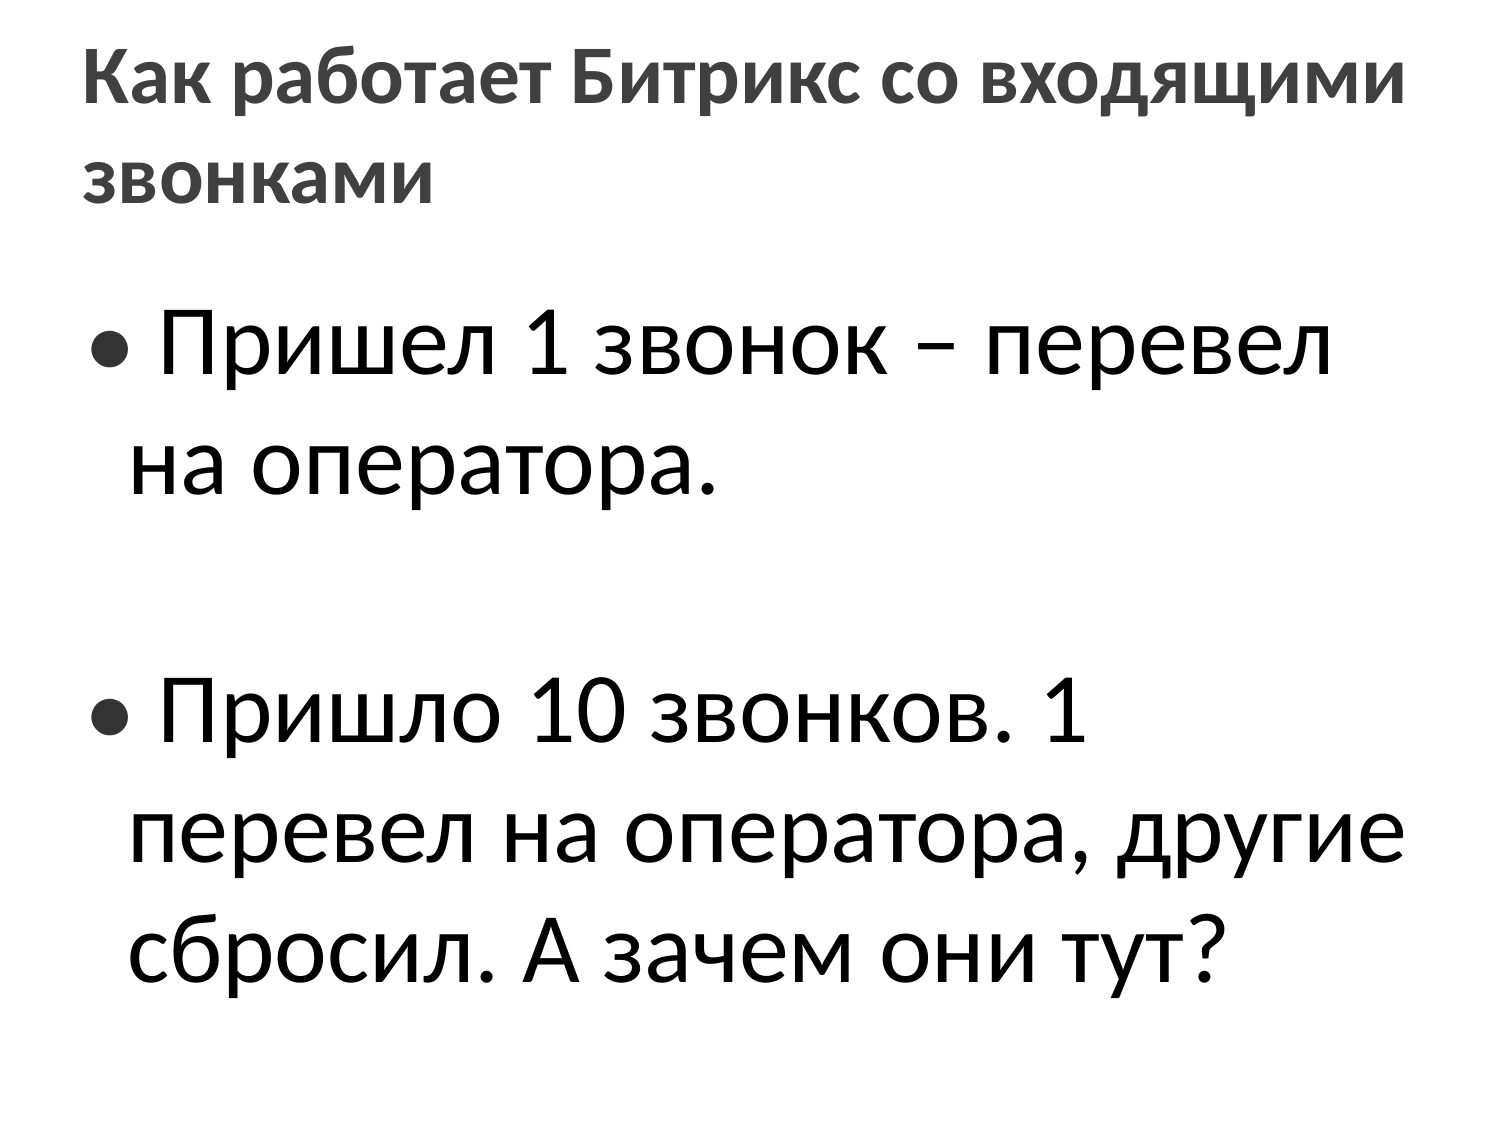

Как работает Битрикс со входящими звонками
 Пришел 1 звонок – перевел на оператора.

 Пришло 10 звонков. 1 перевел на оператора, другие сбросил. А зачем они тут?